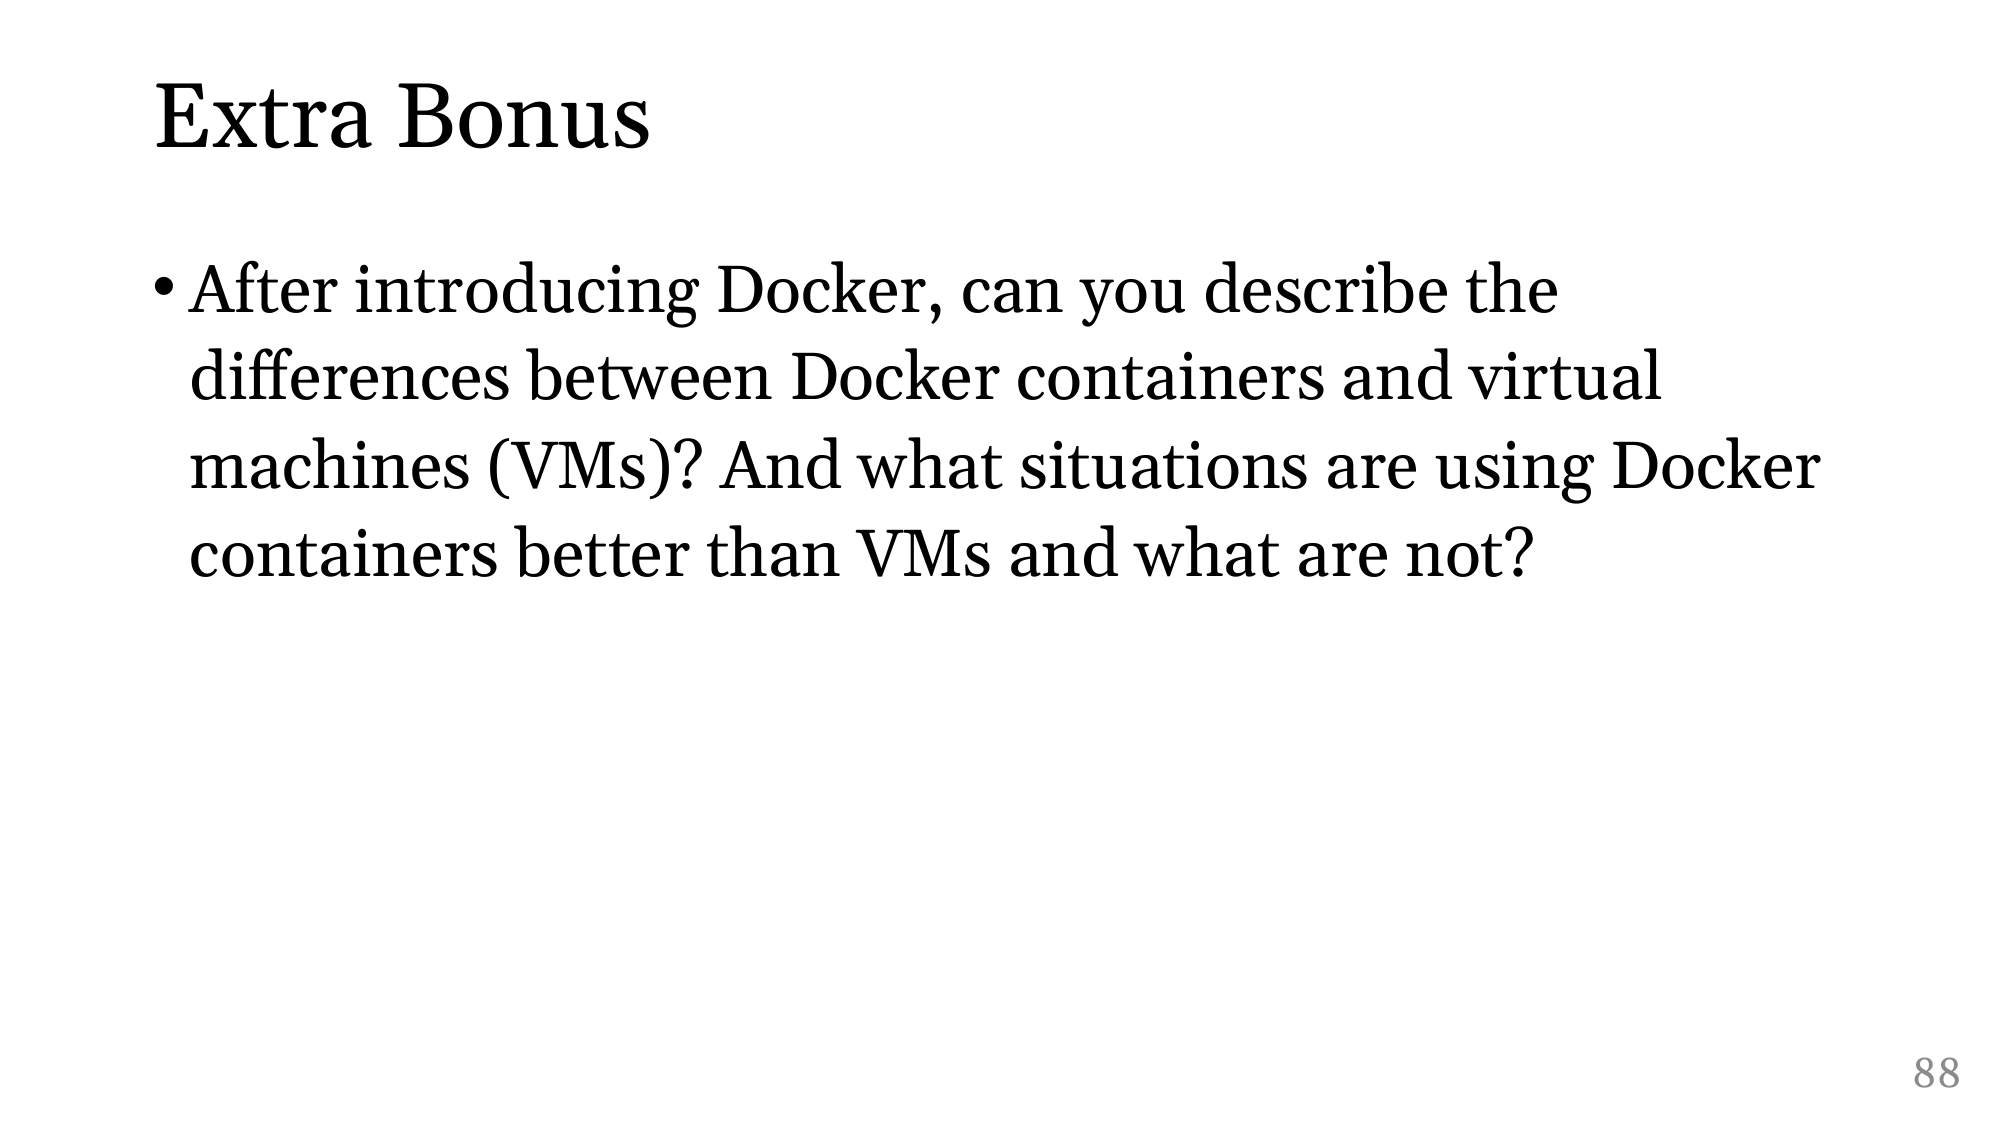

# Extra Bonus
After introducing Docker, can you describe the differences between Docker containers and virtual machines (VMs)? And what situations are using Docker containers better than VMs and what are not?
88